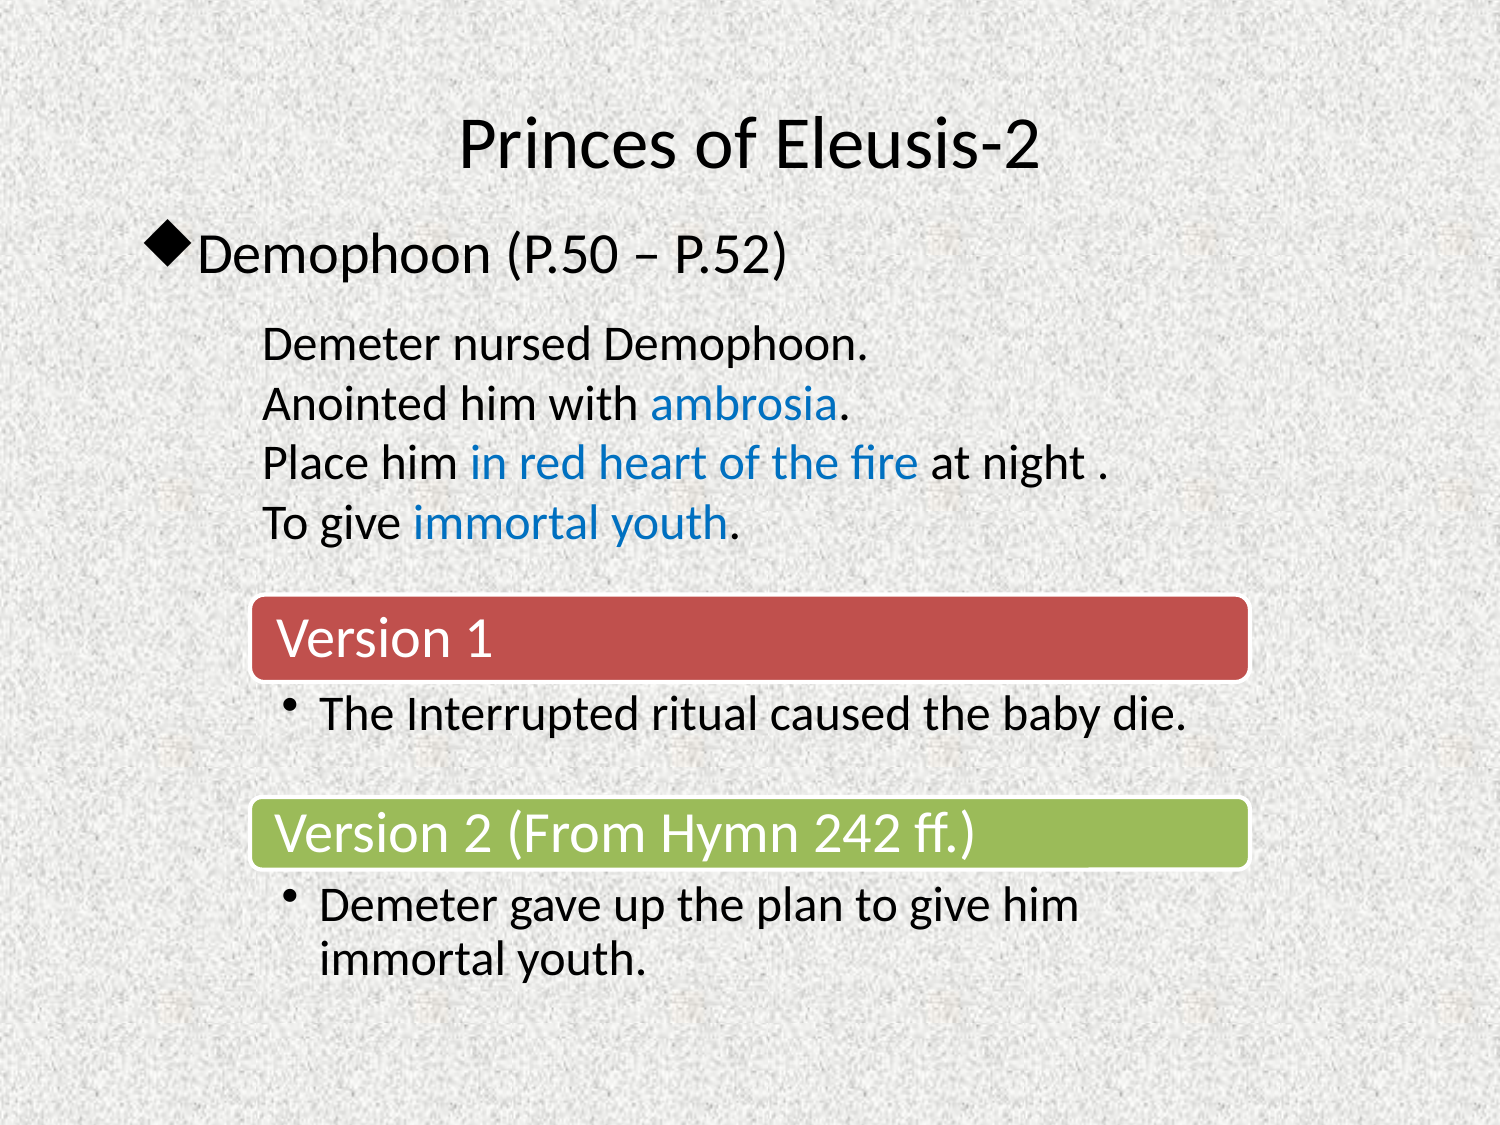

# Princes of Eleusis-2
Demophoon (P.50 – P.52)

Demeter nursed Demophoon.
Anointed him with ambrosia.
Place him in red heart of the fire at night .
To give immortal youth.
Version 1
The Interrupted ritual caused the baby die.
Version 2 (From Hymn 242 ff.)
Demeter gave up the plan to give him immortal youth.